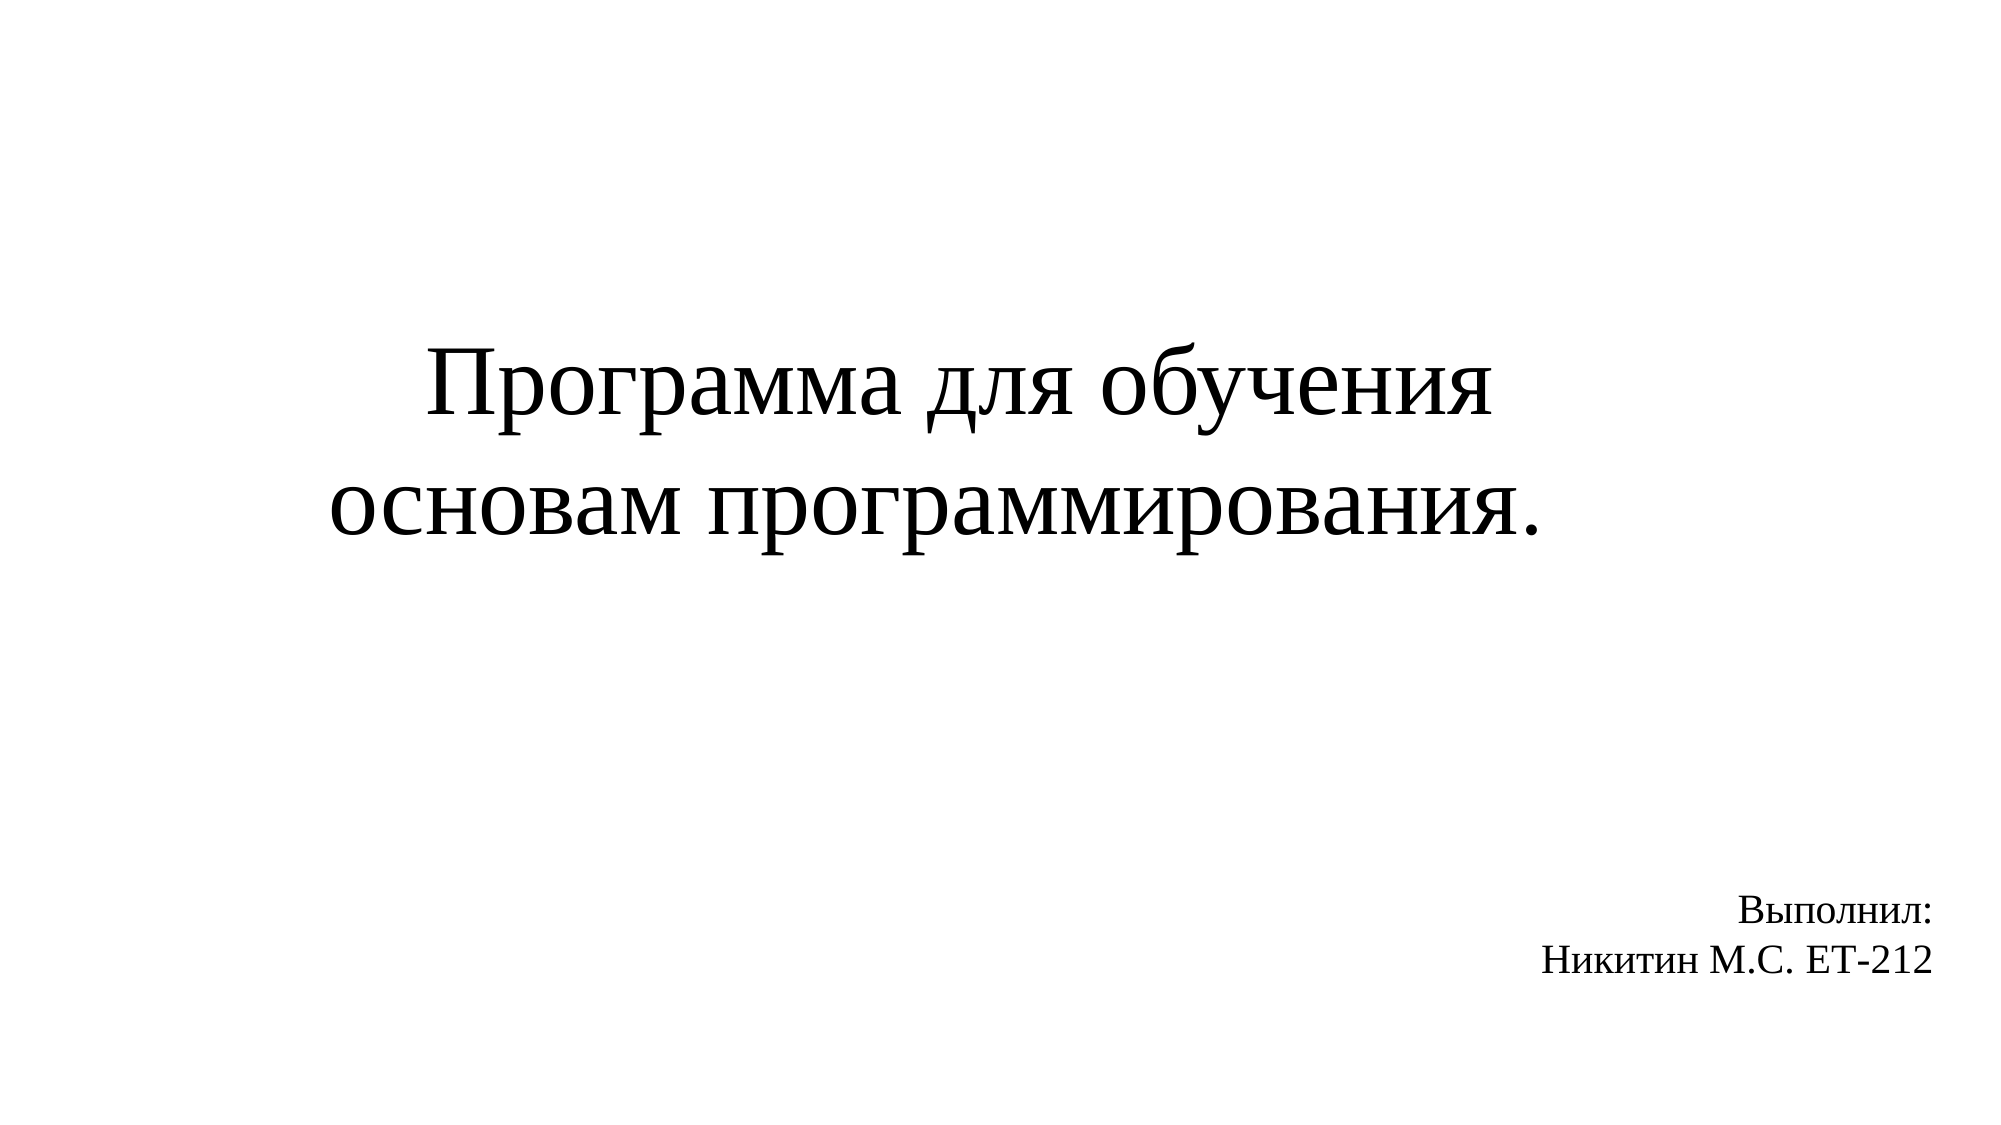

# Программа для обучения основам программирования.
Выполнил:
Никитин М.С. ЕТ-212